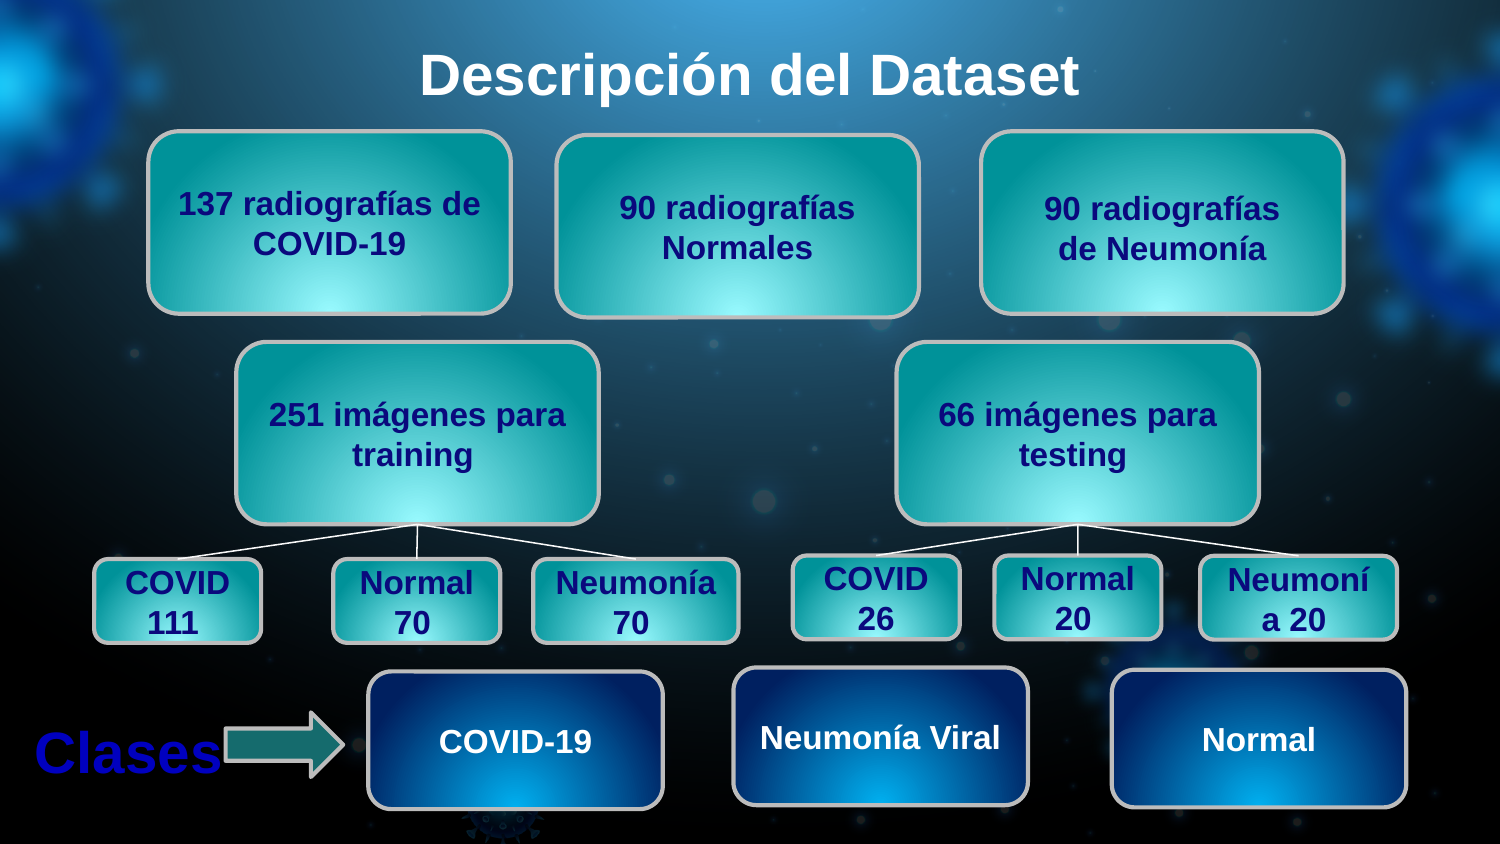

Descripción del Dataset
137 radiografías de COVID-19

90 radiografías Normales
90 radiografías de Neumonía
251 imágenes para training
66 imágenes para testing
COVID 26
Normal 20
Neumonía 20
COVID 111
Normal 70
Neumonía 70
# Clases
Neumonía Viral
Normal
COVID-19